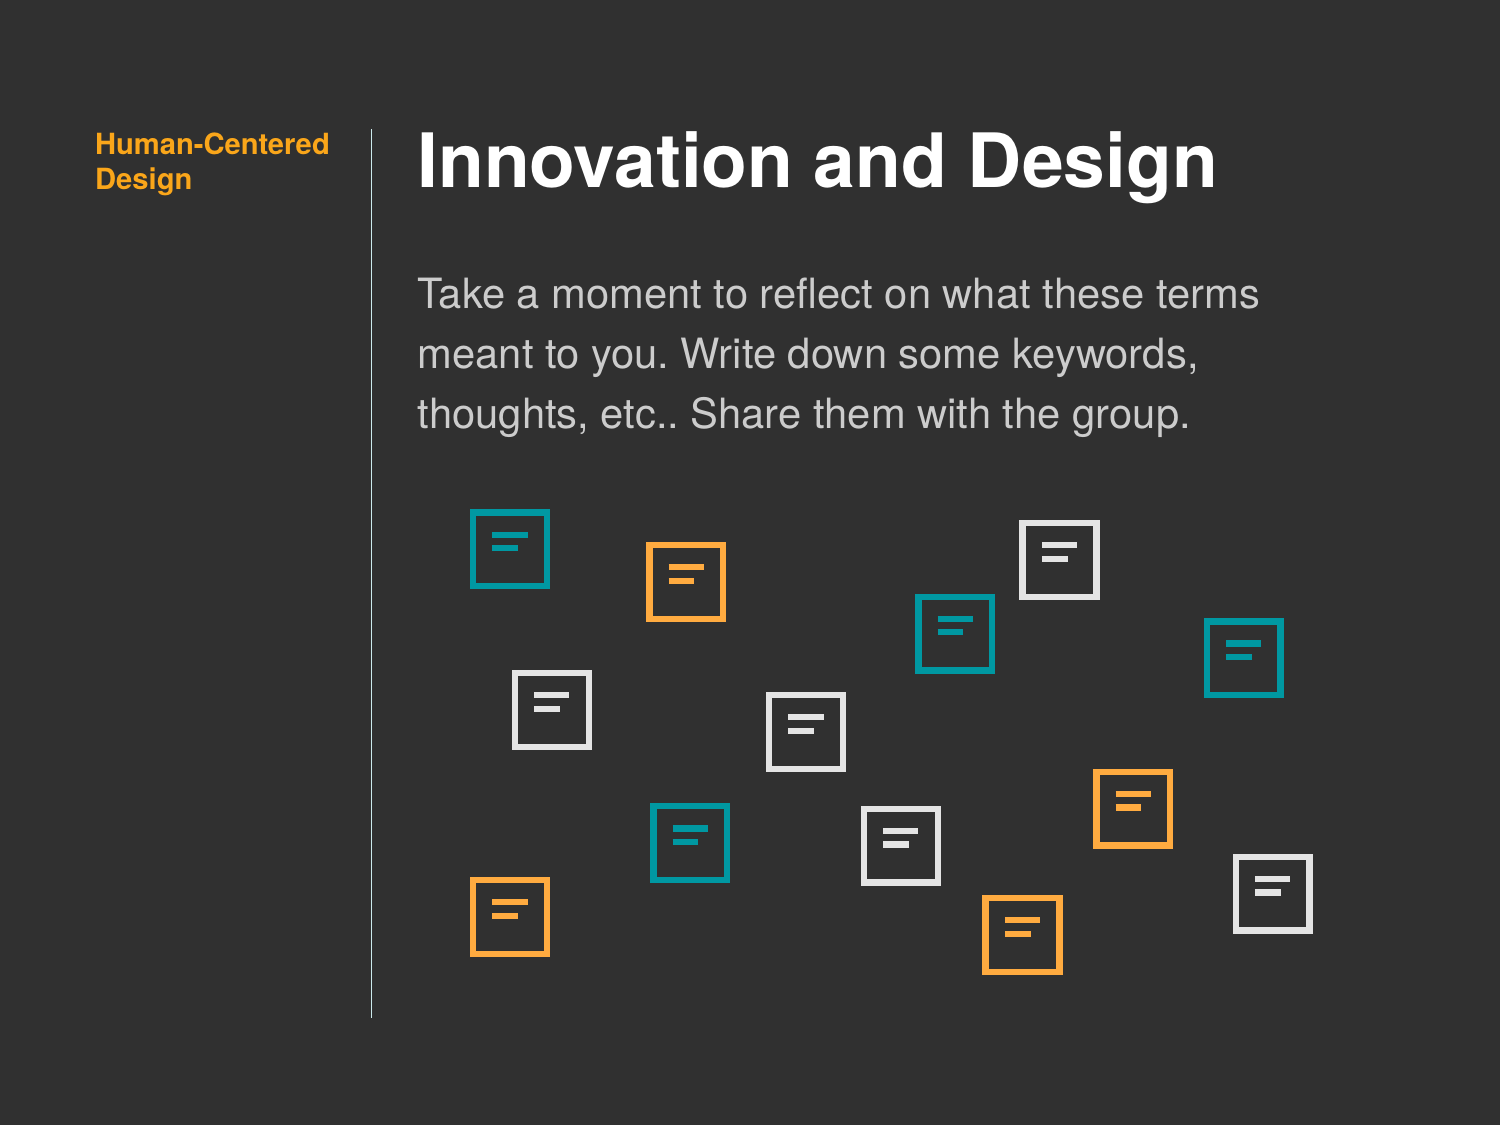

# Innovation and Design
Human-Centered Design

Take a moment to reflect on what these terms meant to you. Write down some keywords, thoughts, etc.. Share them with the group.